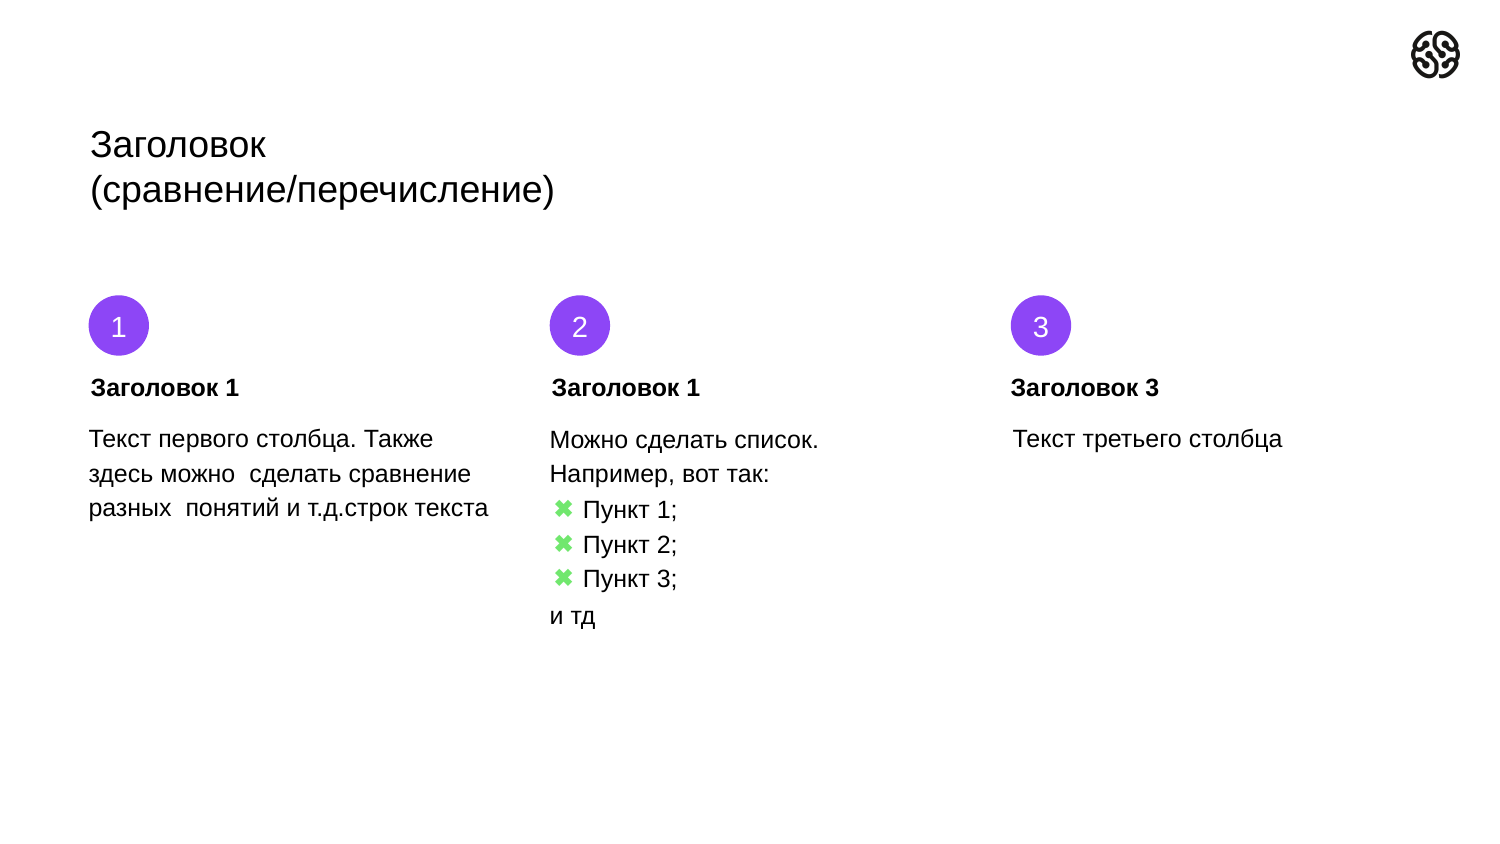

# Заголовок
(сравнение/перечисление)
1
2
3
Заголовок 1
Текст первого столбца. Также здесь можно  сделать сравнение разных  понятий и т.д.строк текста
Заголовок 1
Можно сделать список.  Например, вот так:
Пункт 1;
Пункт 2;
Пункт 3;
и тд
Заголовок 3
Текст третьего столбца